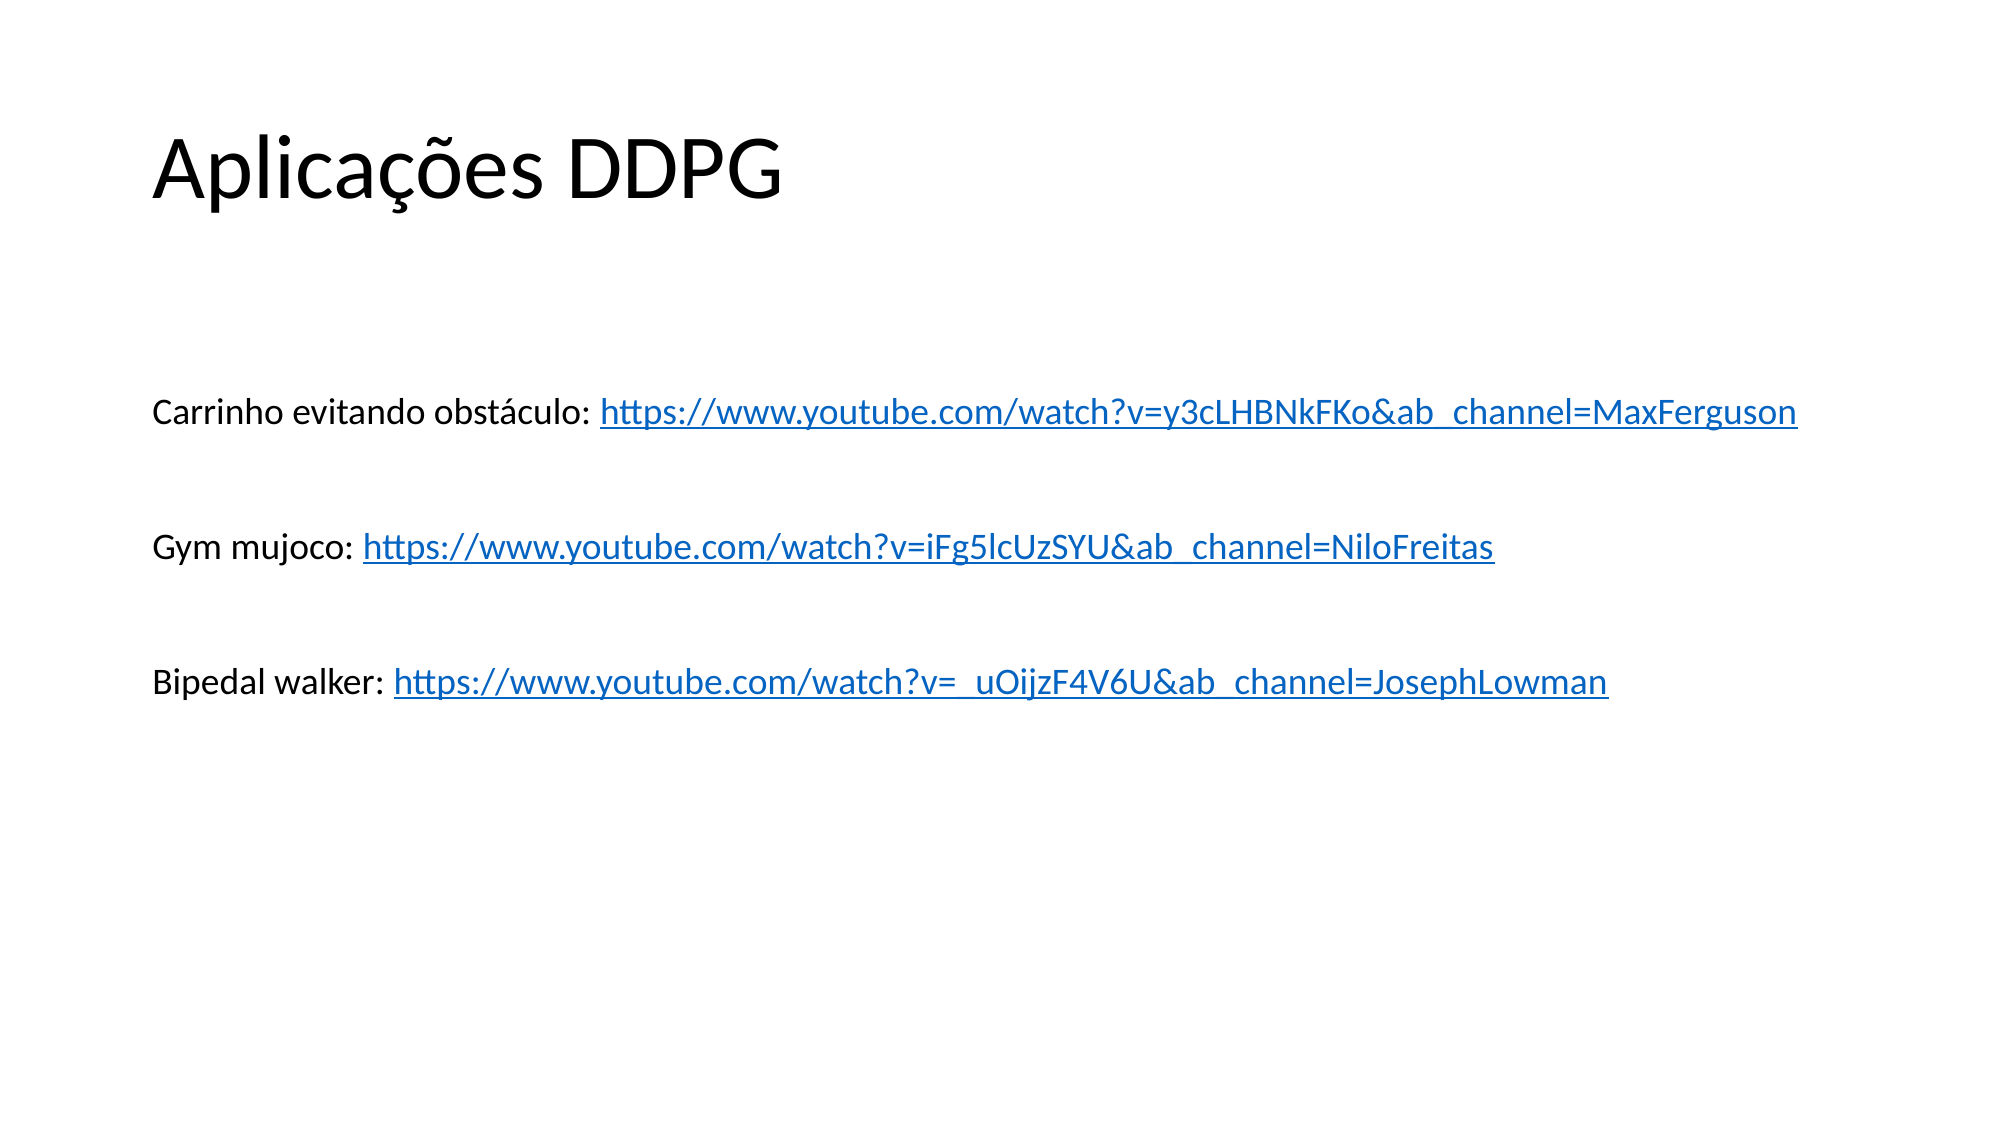

# Aplicações DDPG
Carrinho evitando obstáculo: https://www.youtube.com/watch?v=y3cLHBNkFKo&ab_channel=MaxFerguson

Gym mujoco: https://www.youtube.com/watch?v=iFg5lcUzSYU&ab_channel=NiloFreitas

Bipedal walker: https://www.youtube.com/watch?v=_uOijzF4V6U&ab_channel=JosephLowman